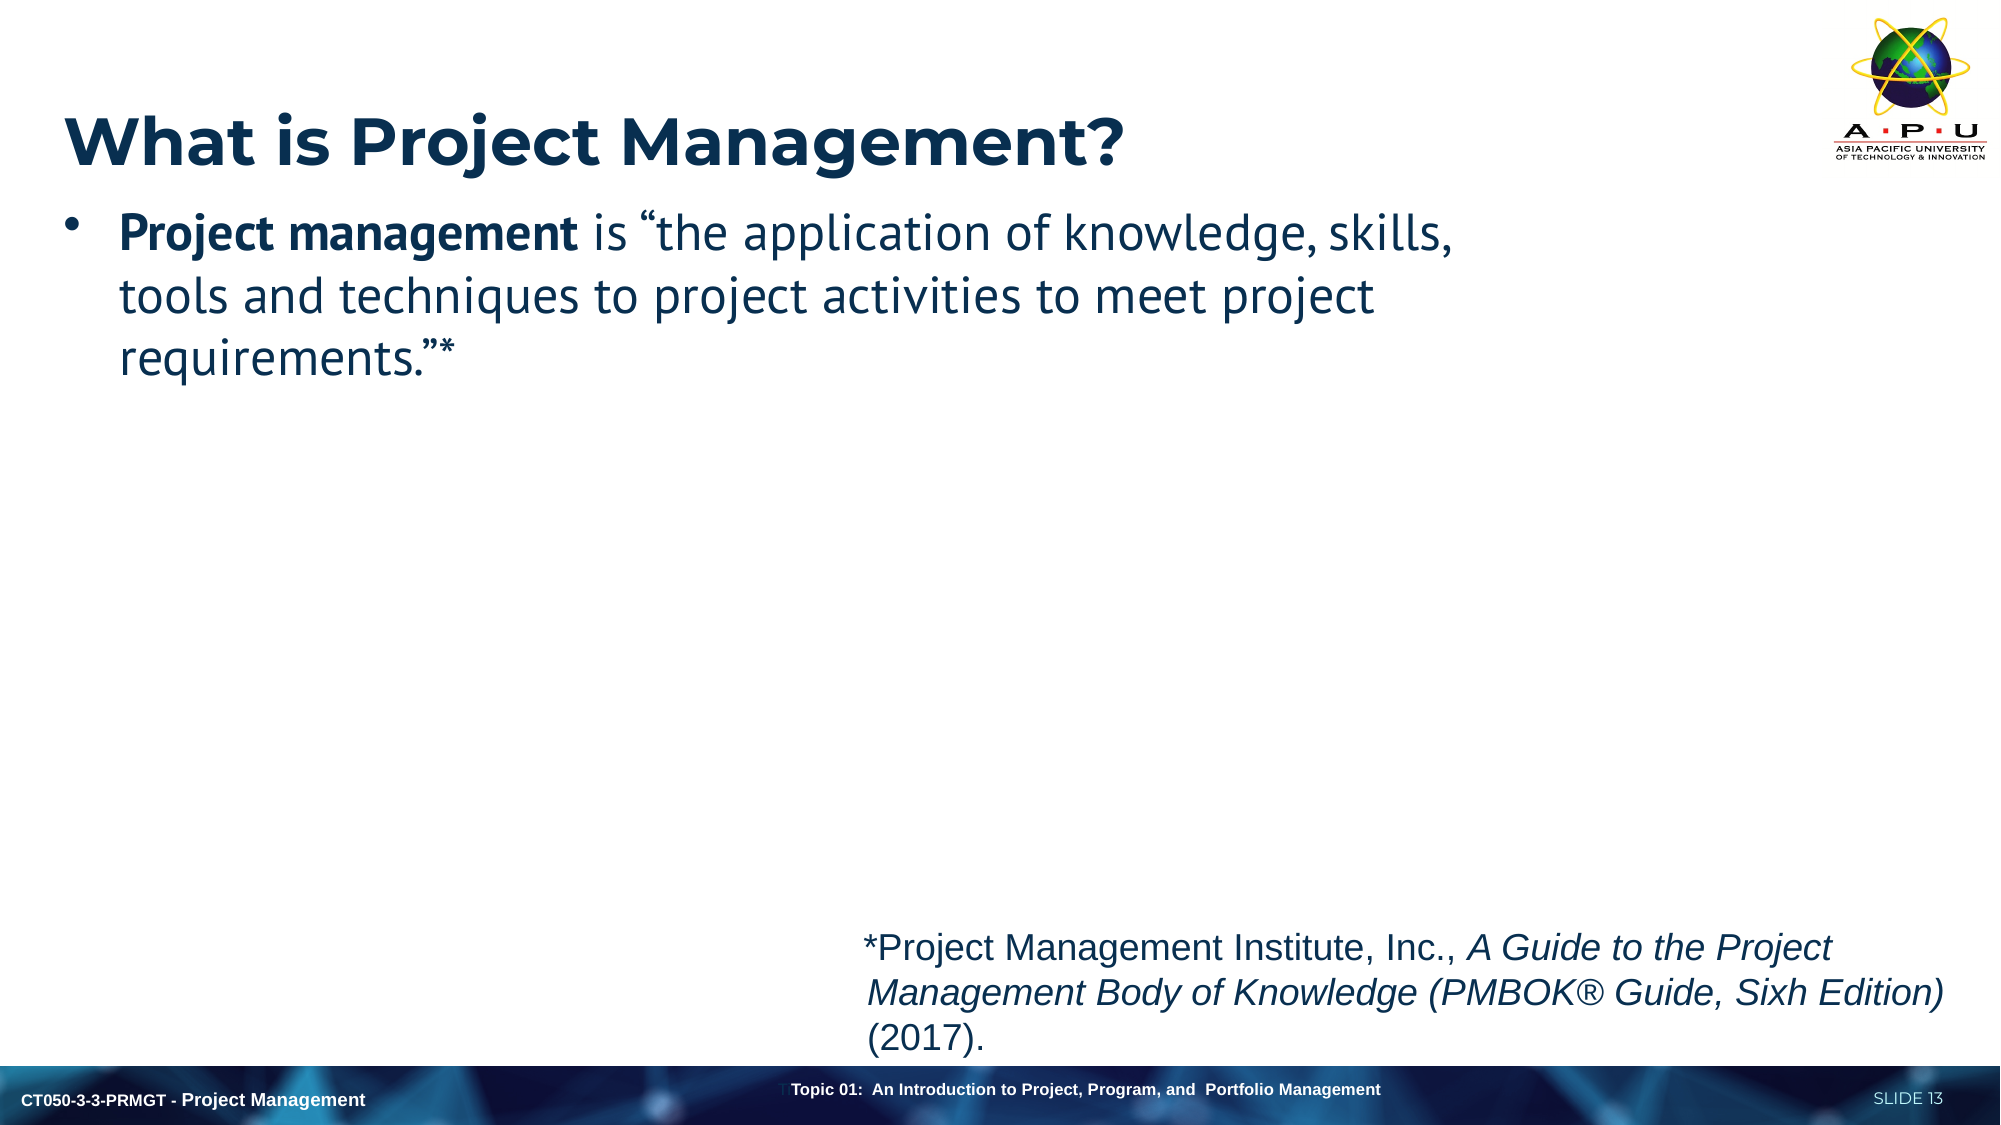

# What is Project Management?
Project management is “the application of knowledge, skills, tools and techniques to project activities to meet project requirements.”*
     *Project Management Institute, Inc., A Guide to the Project Management Body of Knowledge (PMBOK® Guide, Sixh Edition) (2017).